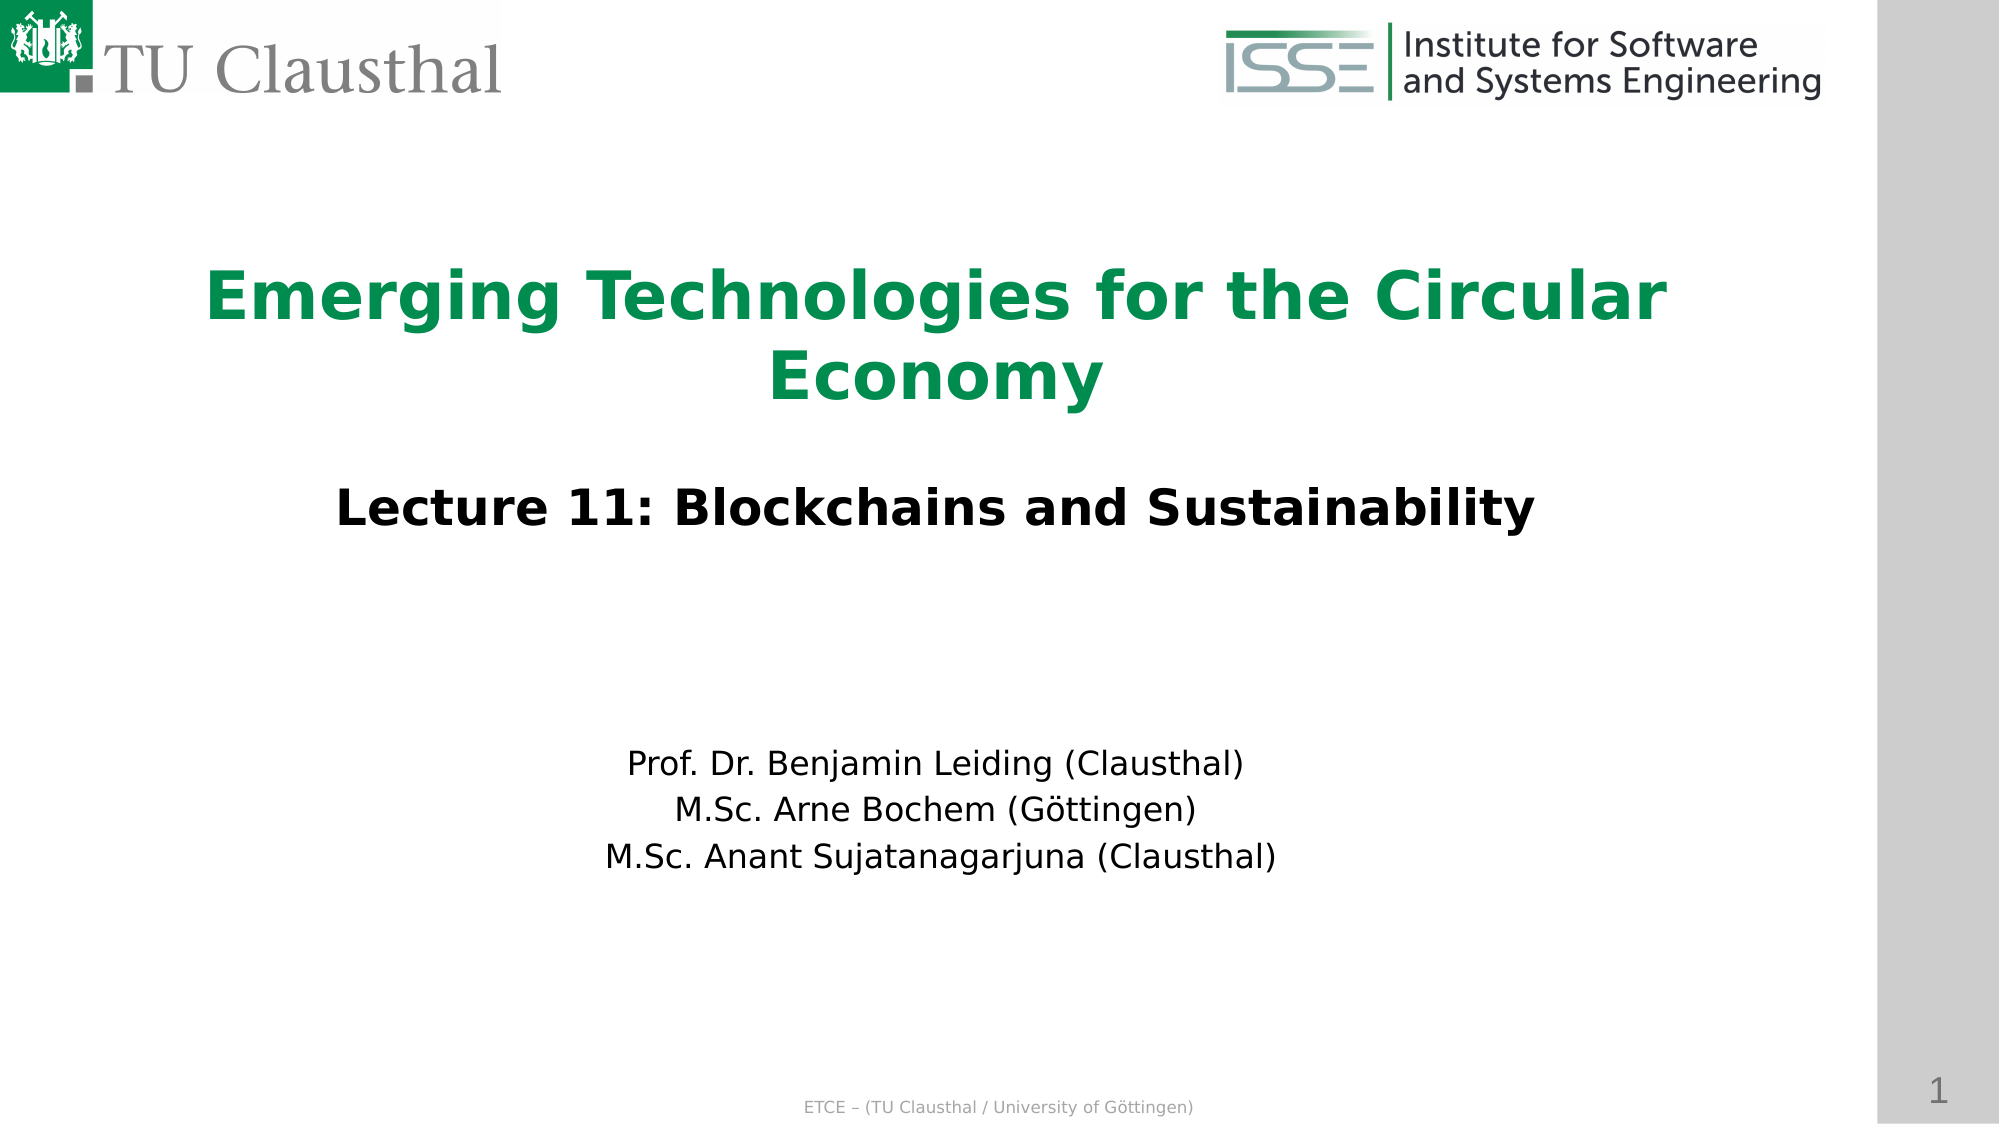

Emerging Technologies for the Circular Economy
Lecture 11: Blockchains and Sustainability

Prof. Dr. Benjamin Leiding (Clausthal)
M.Sc. Arne Bochem (Göttingen)
 M.Sc. Anant Sujatanagarjuna (Clausthal)